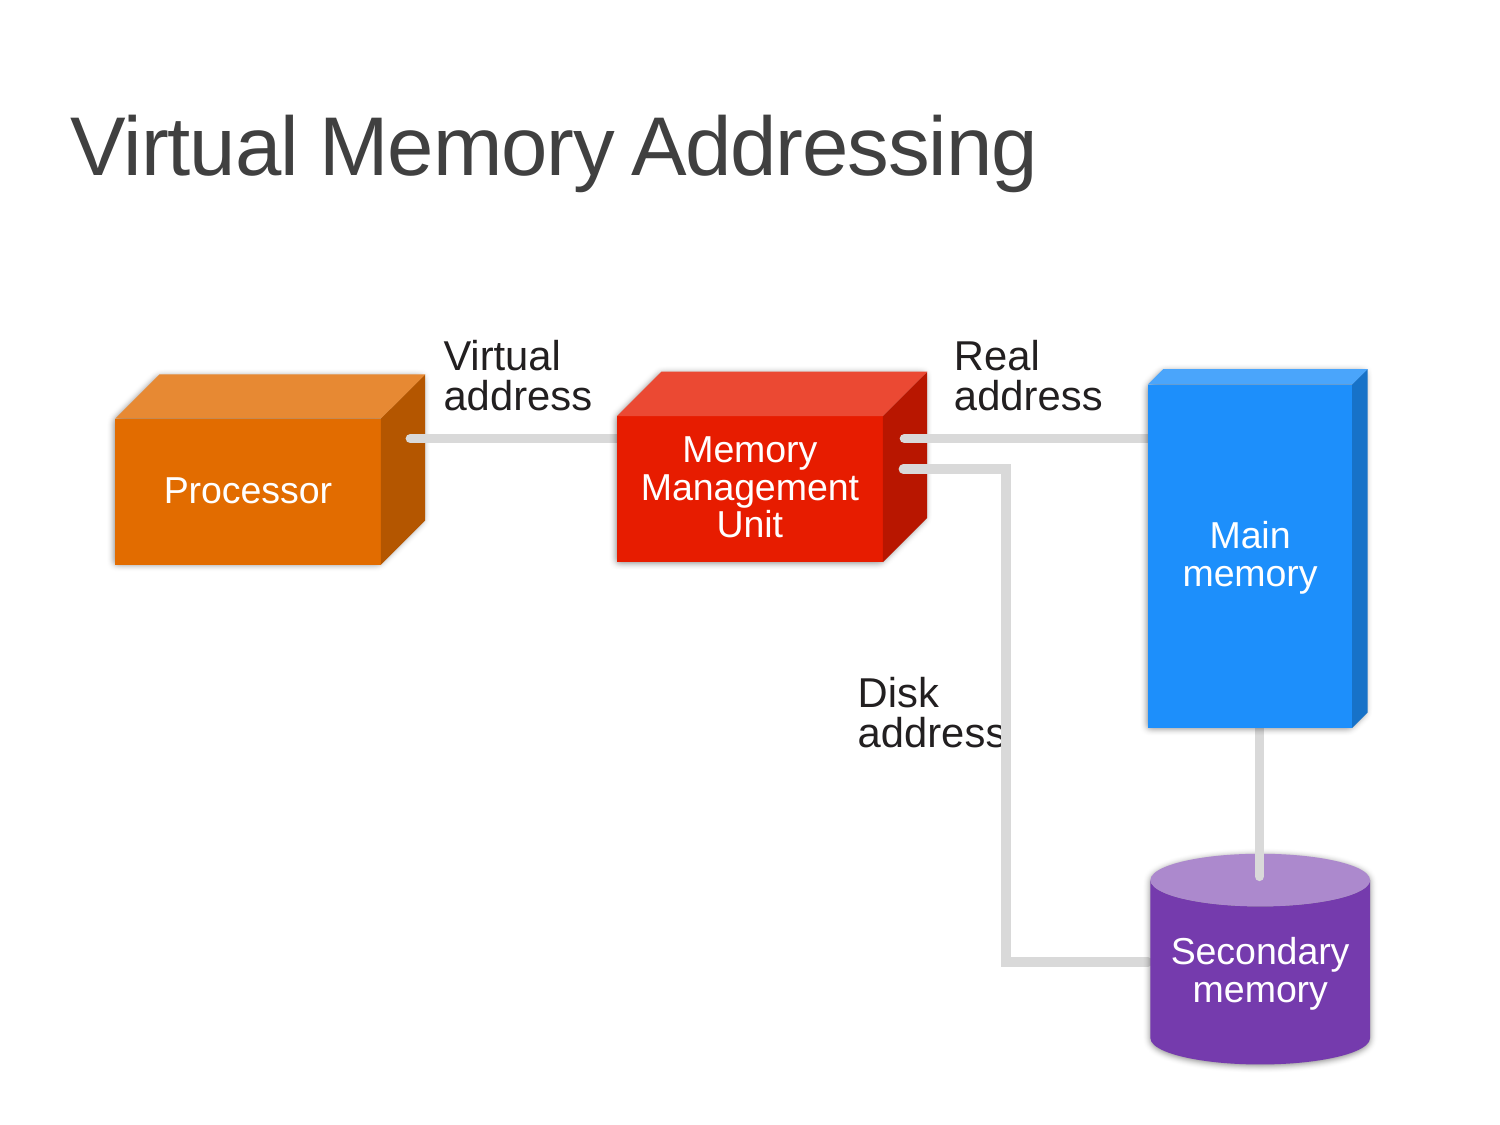

# Virtual Memory Addressing
Virtual
address
Real
address
Main memory
Memory Management Unit
Processor

Disk
address

Secondary memory